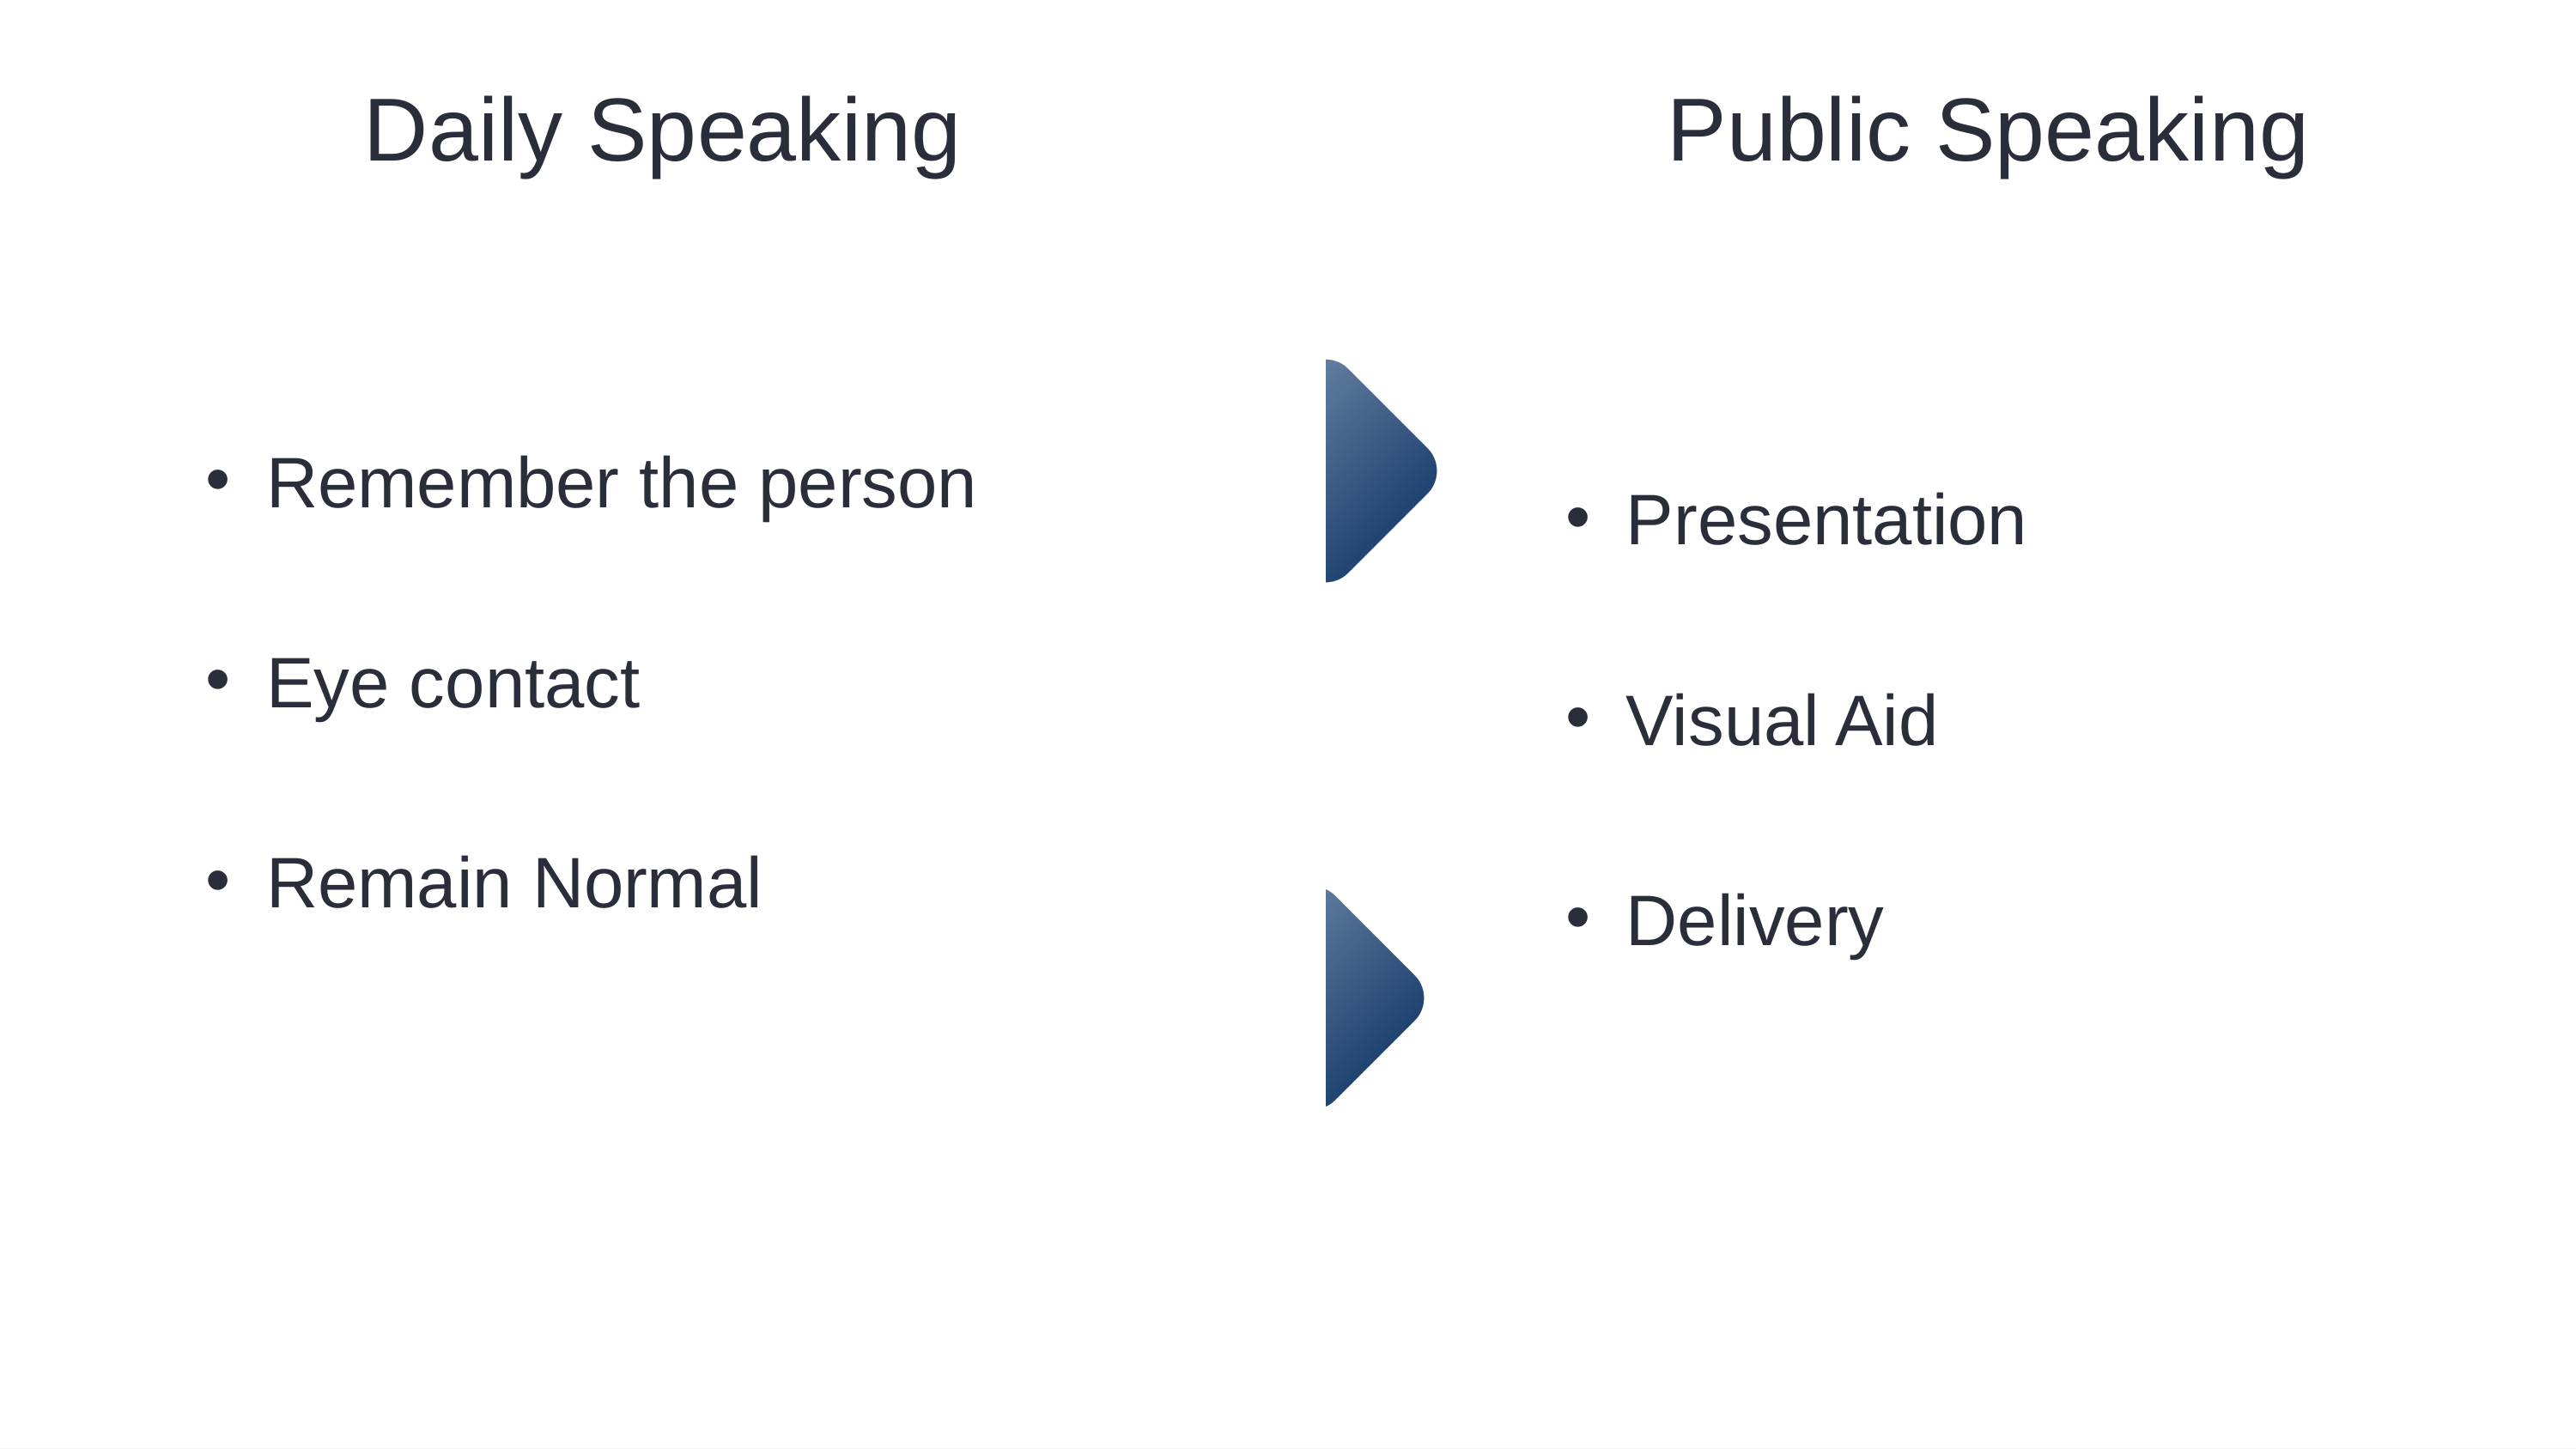

Daily Speaking
Public Speaking

Remember the person

Eye contact

Remain Normal

Presentation

Visual Aid

Delivery